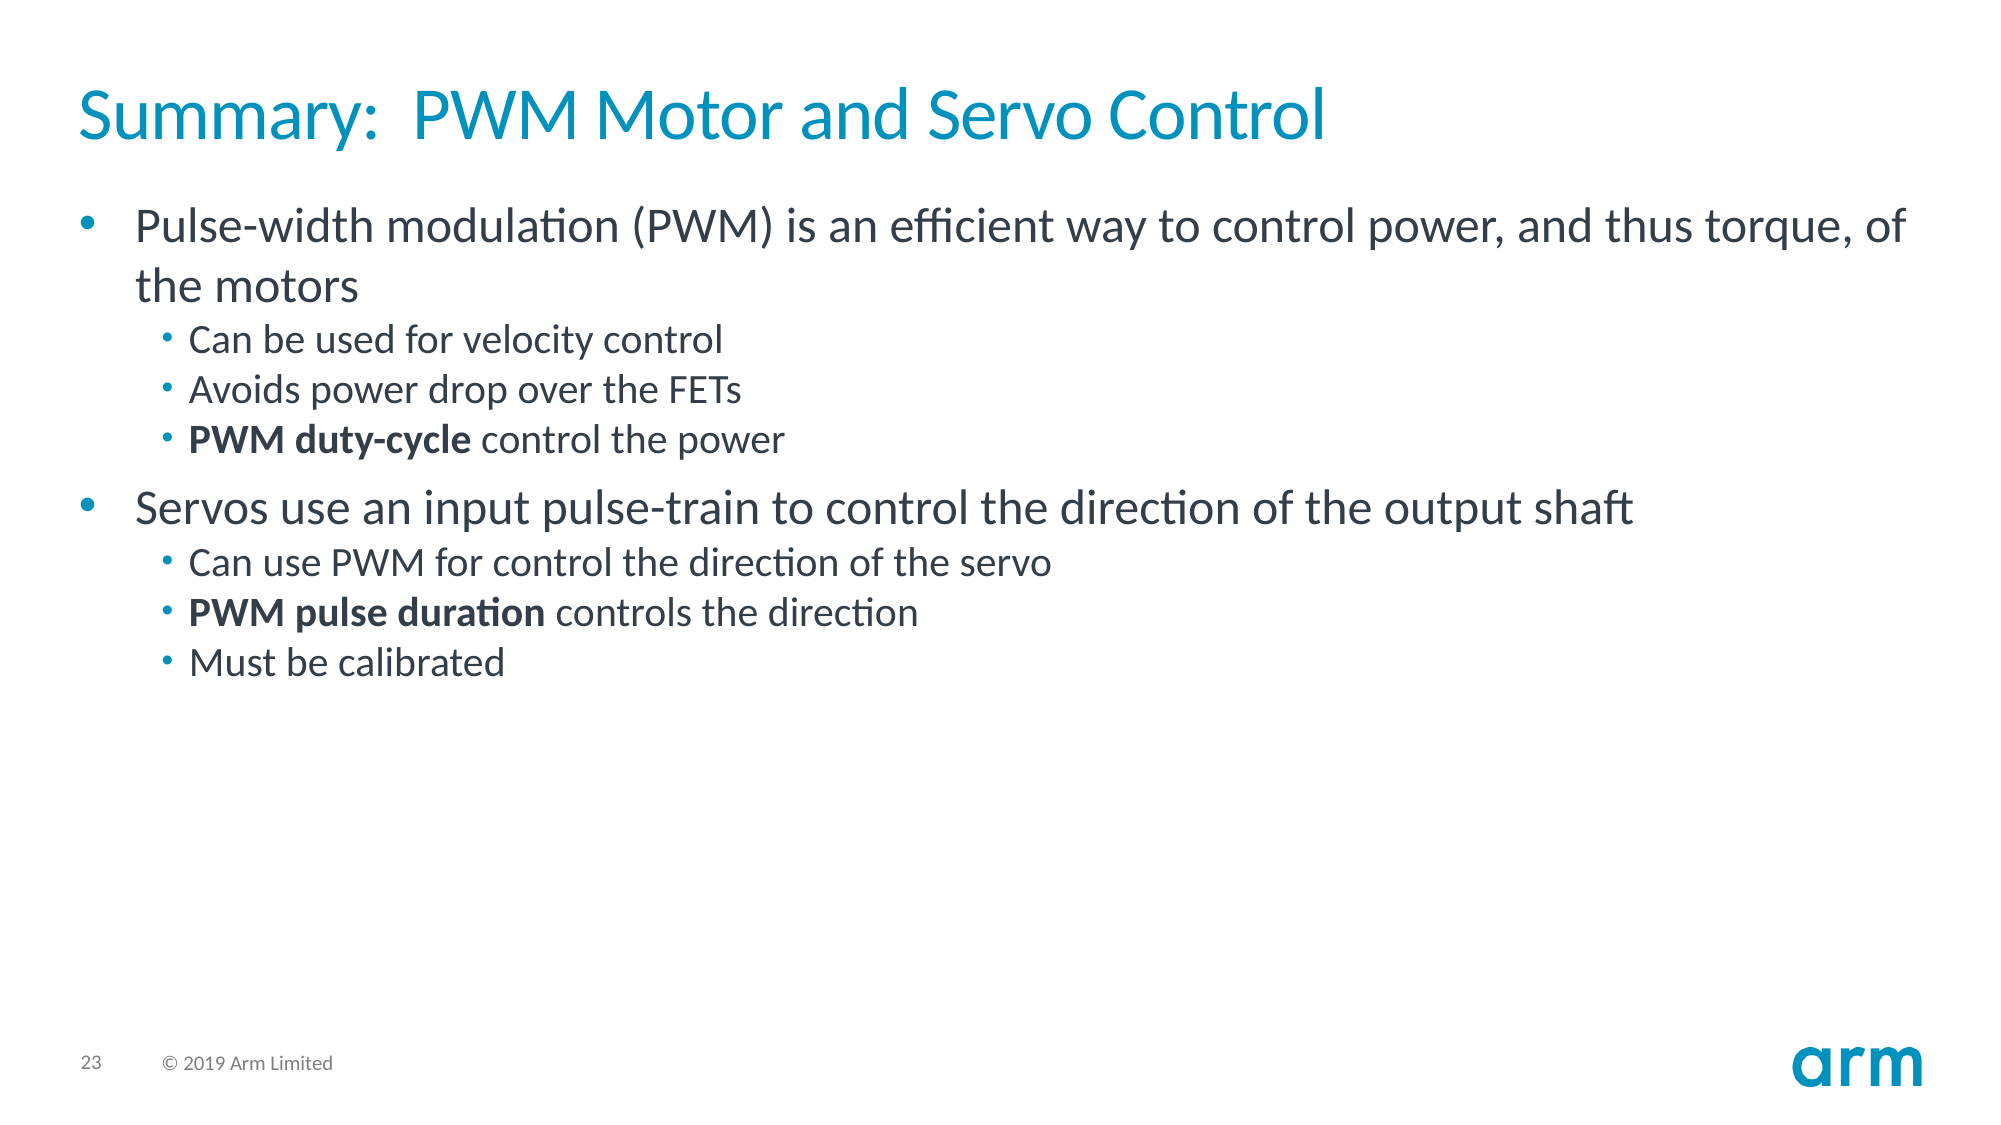

# Summary:  PWM Motor and Servo Control
Pulse-width modulation (PWM) is an efficient way to control power, and thus torque, of the motors
Can be used for velocity control
Avoids power drop over the FETs
PWM duty-cycle control the power
Servos use an input pulse-train to control the direction of the output shaft
Can use PWM for control the direction of the servo
PWM pulse duration controls the direction
Must be calibrated